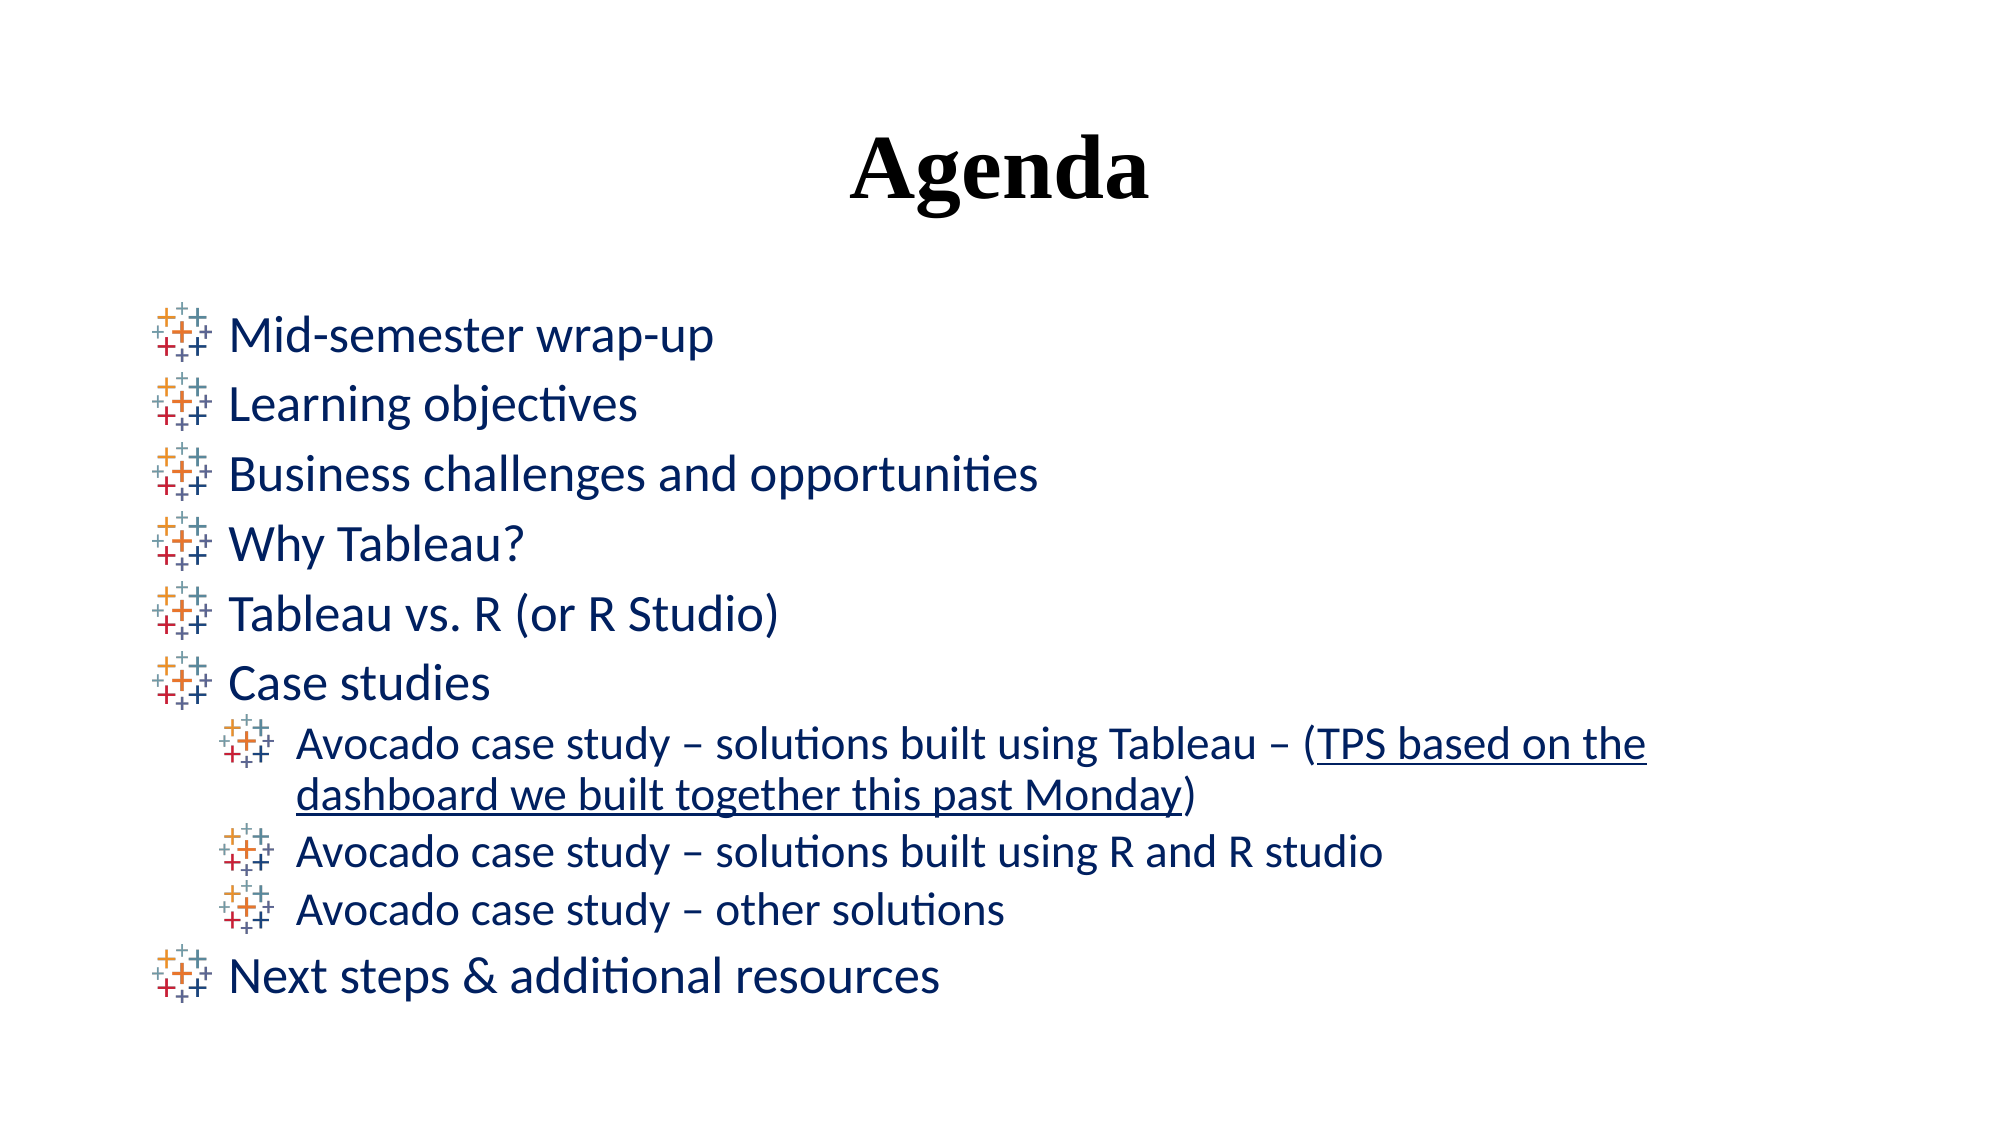

# Agenda
Mid-semester wrap-up
Learning objectives
Business challenges and opportunities
Why Tableau?
Tableau vs. R (or R Studio)
Case studies
Avocado case study – solutions built using Tableau – (TPS based on the dashboard we built together this past Monday)
Avocado case study – solutions built using R and R studio
Avocado case study – other solutions
Next steps & additional resources